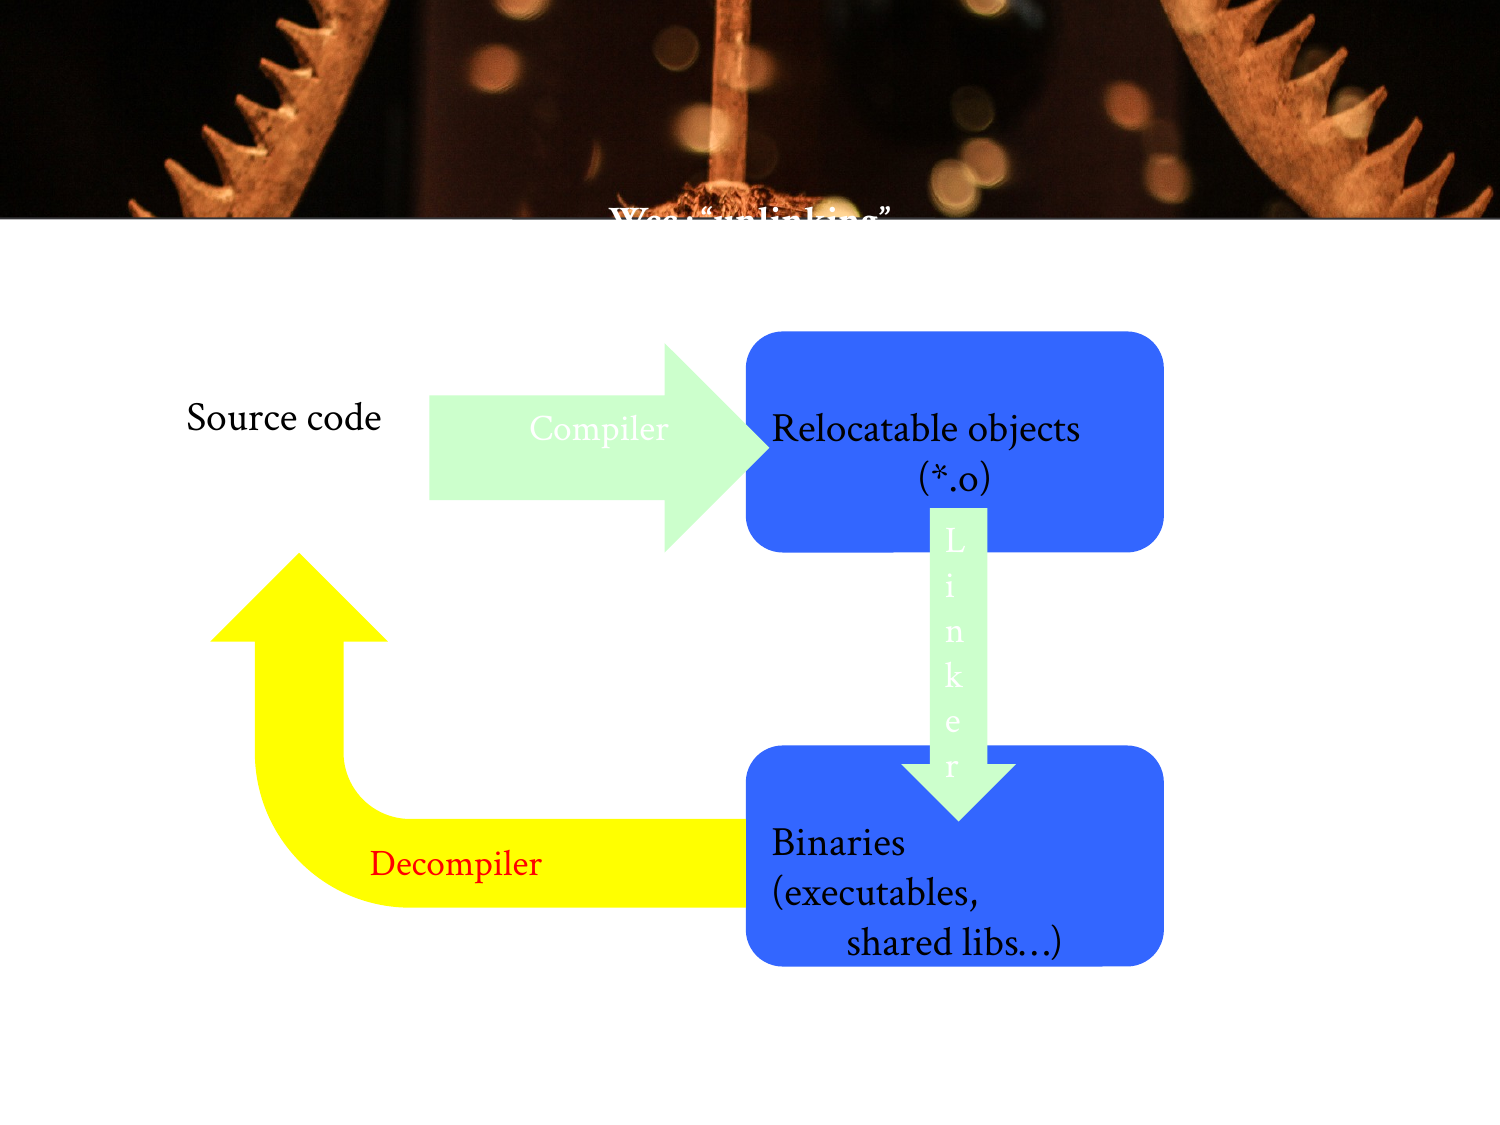

Wcc : “unlinking”

Source code

Relocatable objects
(*.o)
          Compiler

Li
nke
r

Binaries
(executables,
shared libs…)
Decompiler